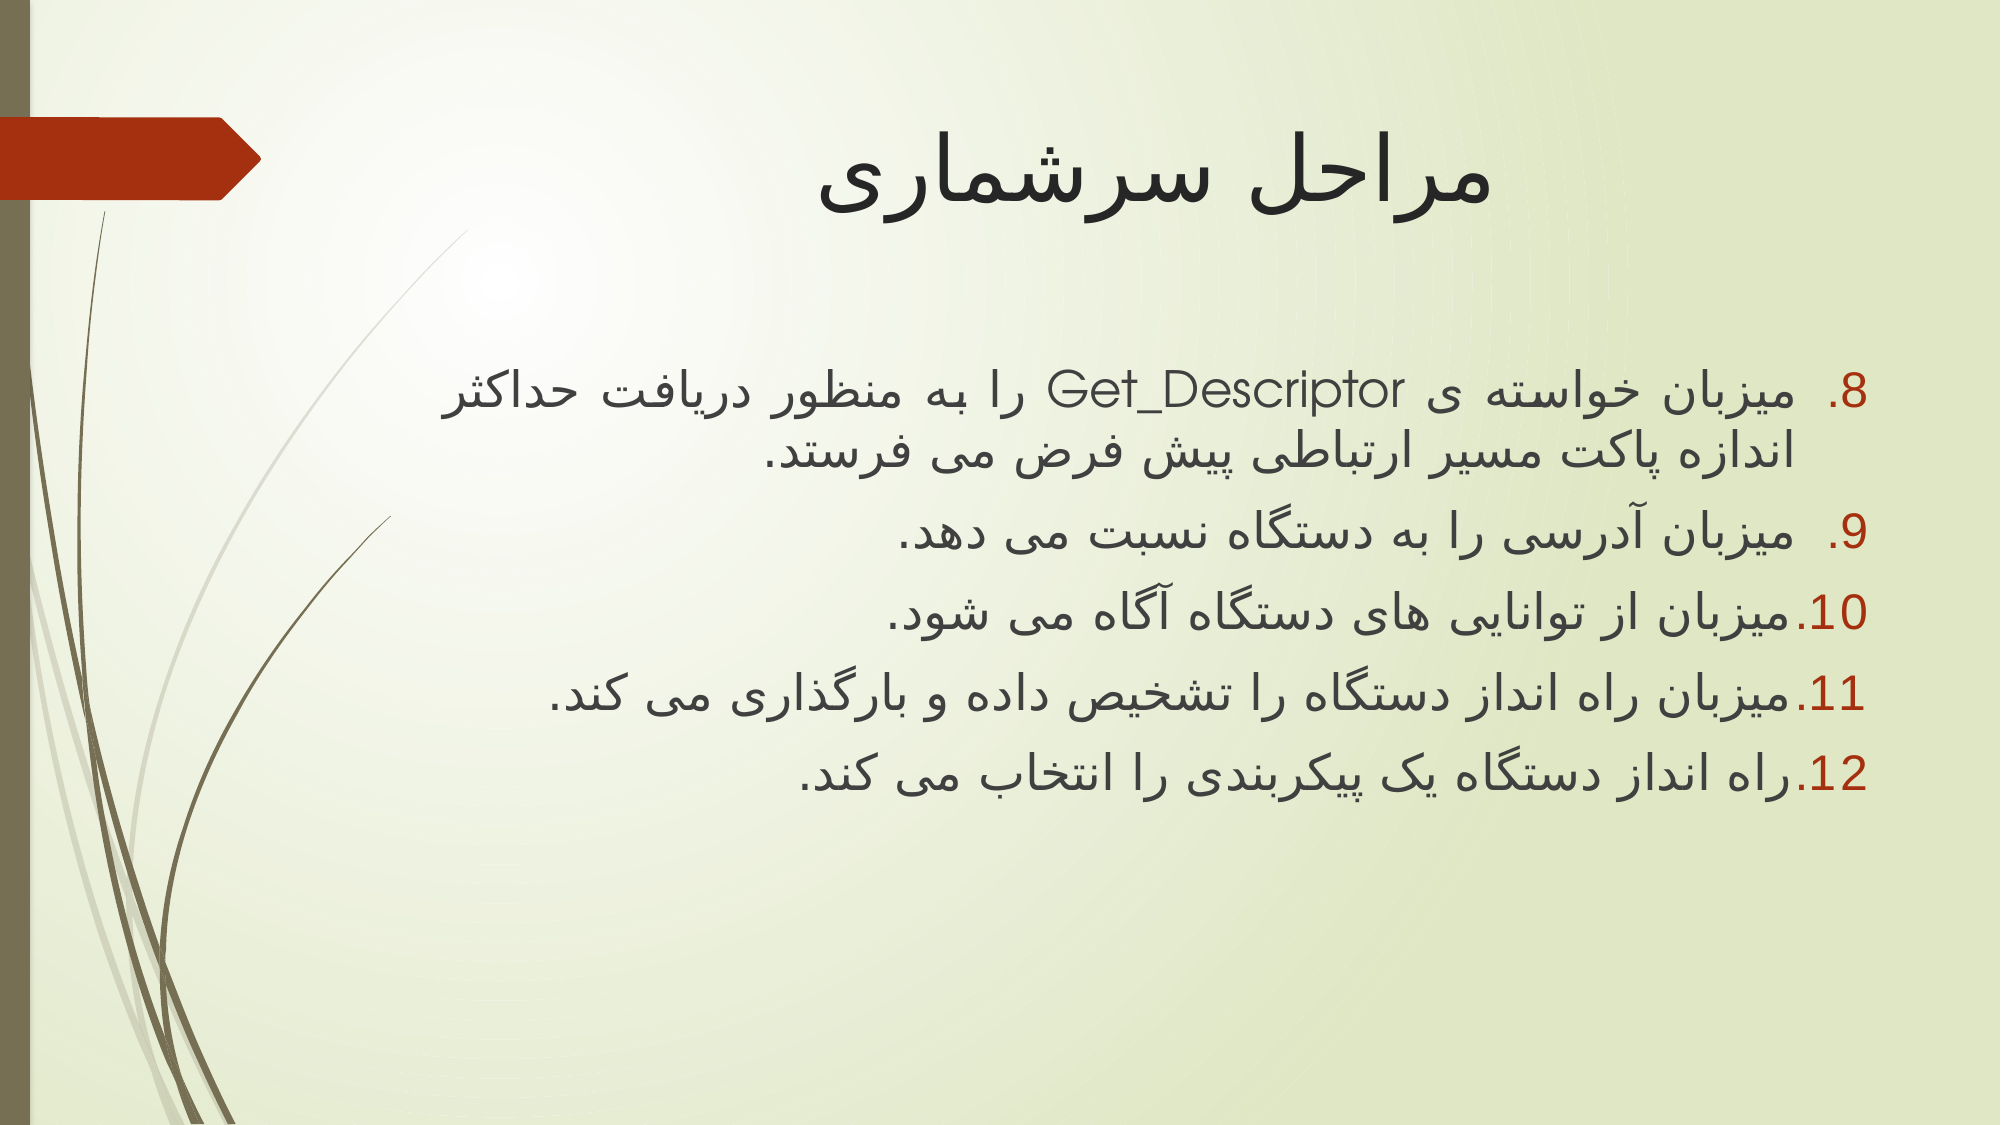

# مراحل سرشماری
میزبان خواسته ی Get_Descriptor را به منظور دریافت حداکثر اندازه پاکت مسیر ارتباطی پیش فرض می فرستد.
میزبان آدرسی را به دستگاه نسبت می دهد.
میزبان از توانایی های دستگاه آگاه می شود.
میزبان راه انداز دستگاه را تشخیص داده و بارگذاری می کند.
راه انداز دستگاه یک پیکربندی را انتخاب می کند.